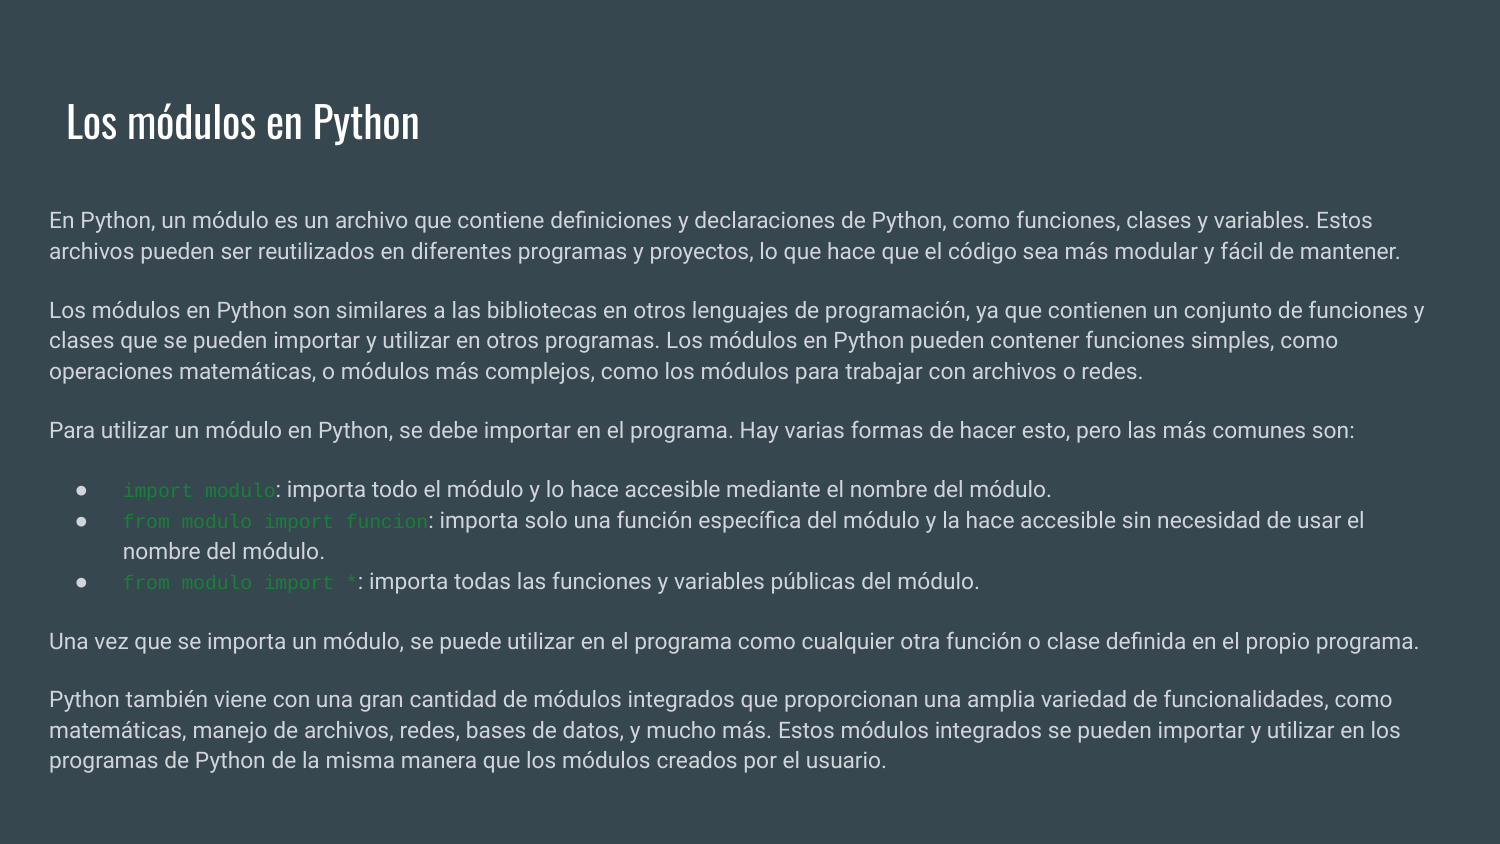

# Los módulos en Python
En Python, un módulo es un archivo que contiene definiciones y declaraciones de Python, como funciones, clases y variables. Estos archivos pueden ser reutilizados en diferentes programas y proyectos, lo que hace que el código sea más modular y fácil de mantener.
Los módulos en Python son similares a las bibliotecas en otros lenguajes de programación, ya que contienen un conjunto de funciones y clases que se pueden importar y utilizar en otros programas. Los módulos en Python pueden contener funciones simples, como operaciones matemáticas, o módulos más complejos, como los módulos para trabajar con archivos o redes.
Para utilizar un módulo en Python, se debe importar en el programa. Hay varias formas de hacer esto, pero las más comunes son:
import modulo: importa todo el módulo y lo hace accesible mediante el nombre del módulo.
from modulo import funcion: importa solo una función específica del módulo y la hace accesible sin necesidad de usar el nombre del módulo.
from modulo import *: importa todas las funciones y variables públicas del módulo.
Una vez que se importa un módulo, se puede utilizar en el programa como cualquier otra función o clase definida en el propio programa.
Python también viene con una gran cantidad de módulos integrados que proporcionan una amplia variedad de funcionalidades, como matemáticas, manejo de archivos, redes, bases de datos, y mucho más. Estos módulos integrados se pueden importar y utilizar en los programas de Python de la misma manera que los módulos creados por el usuario.